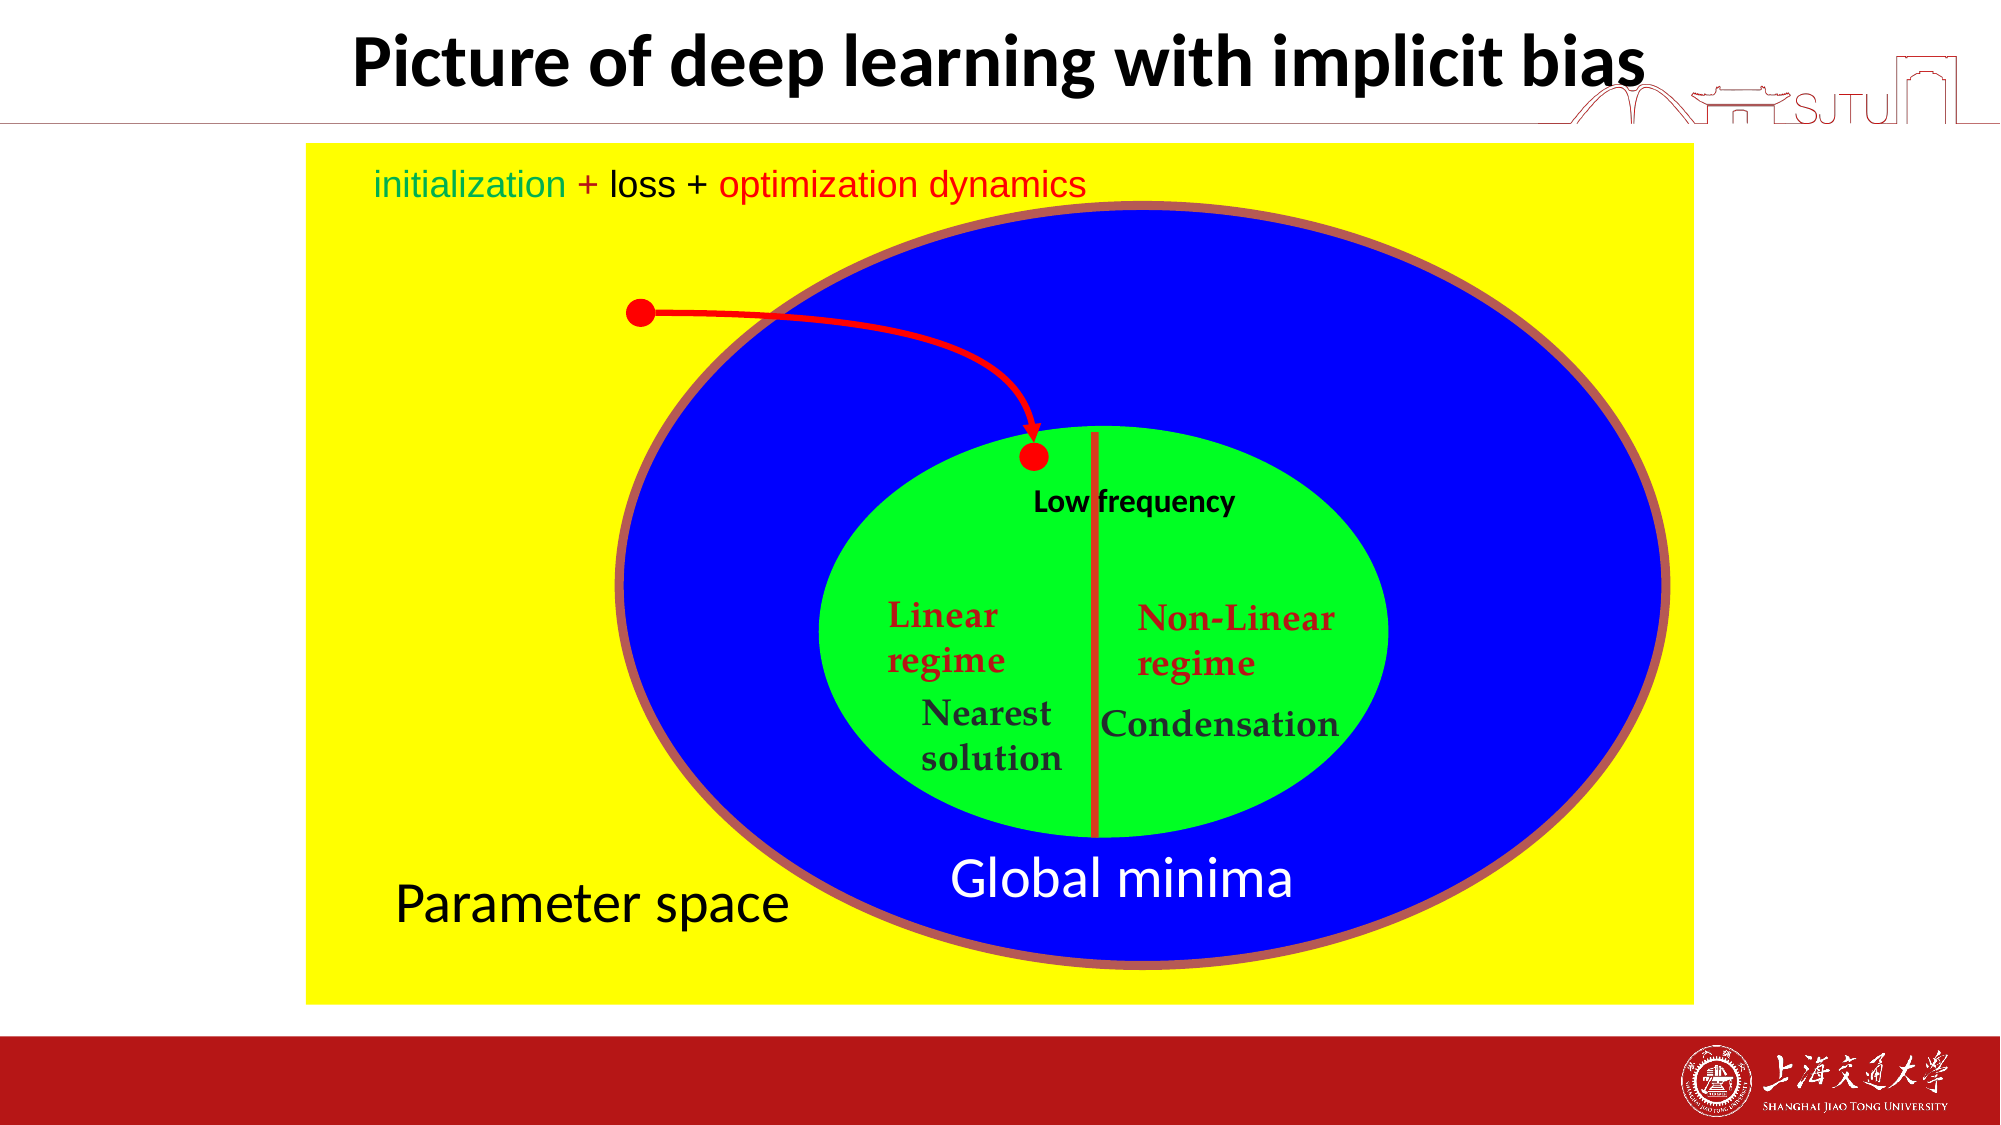

Picture of deep learning with implicit bias

Low frequency
Global minima
Parameter space
initialization + loss + optimization dynamics

Linear regime
Non-Linear regime
Nearest
solution
Condensation